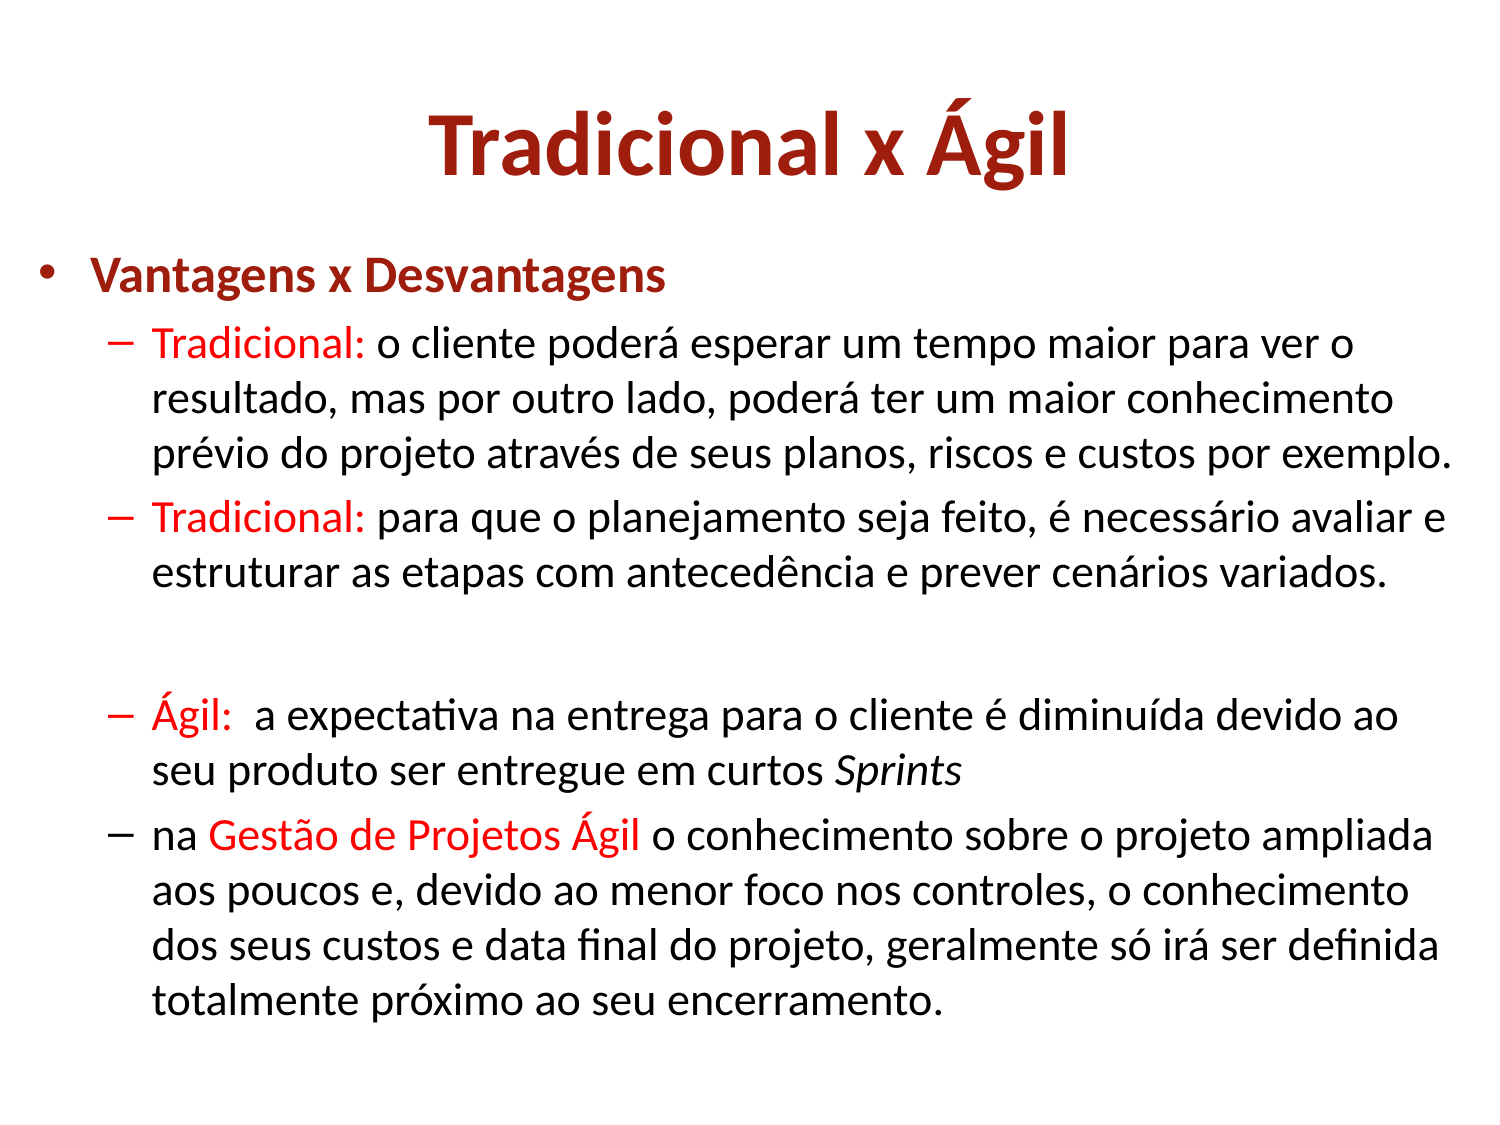

# Tradicional x Ágil
Vantagens x Desvantagens
Tradicional: o cliente poderá esperar um tempo maior para ver o resultado, mas por outro lado, poderá ter um maior conhecimento  prévio do projeto através de seus planos, riscos e custos por exemplo.
Tradicional: para que o planejamento seja feito, é necessário avaliar e estruturar as etapas com antecedência e prever cenários variados.

Ágil:  a expectativa na entrega para o cliente é diminuída devido ao seu produto ser entregue em curtos Sprints
na Gestão de Projetos Ágil o conhecimento sobre o projeto ampliada aos poucos e, devido ao menor foco nos controles, o conhecimento dos seus custos e data final do projeto, geralmente só irá ser definida totalmente próximo ao seu encerramento.